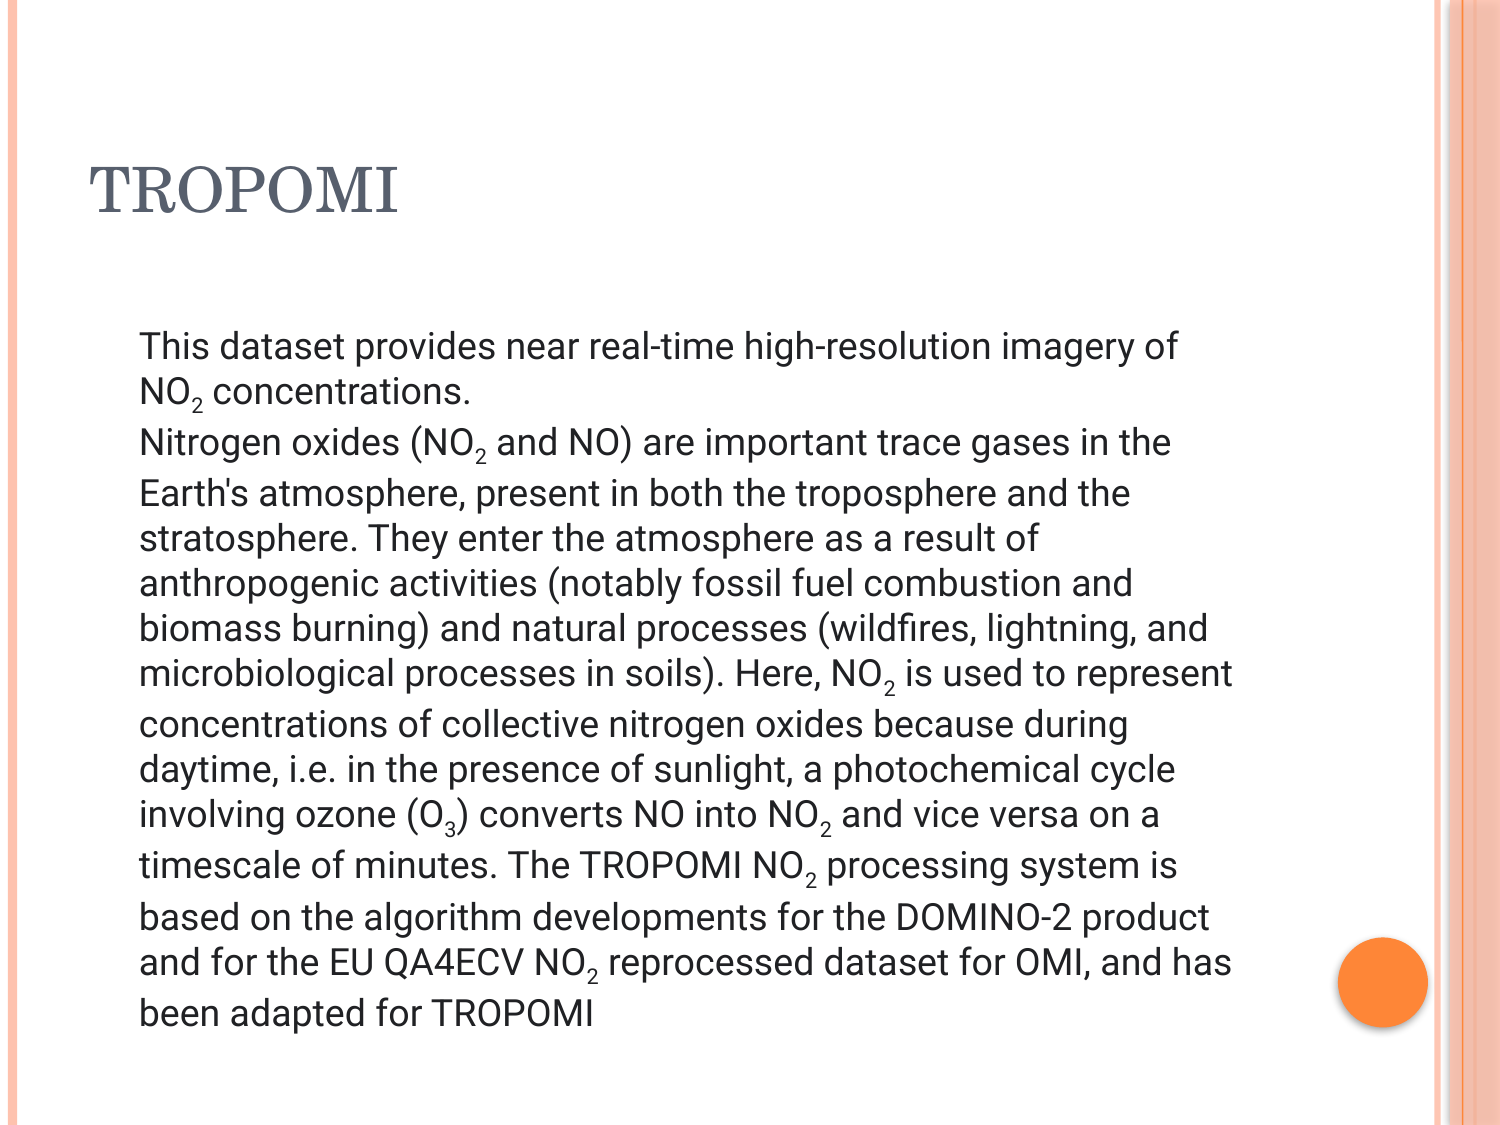

# tropomi
This dataset provides near real-time high-resolution imagery of NO2 concentrations.
Nitrogen oxides (NO2 and NO) are important trace gases in the Earth's atmosphere, present in both the troposphere and the stratosphere. They enter the atmosphere as a result of anthropogenic activities (notably fossil fuel combustion and biomass burning) and natural processes (wildfires, lightning, and microbiological processes in soils). Here, NO2 is used to represent concentrations of collective nitrogen oxides because during daytime, i.e. in the presence of sunlight, a photochemical cycle involving ozone (O3) converts NO into NO2 and vice versa on a timescale of minutes. The TROPOMI NO2 processing system is based on the algorithm developments for the DOMINO-2 product and for the EU QA4ECV NO2 reprocessed dataset for OMI, and has been adapted for TROPOMI